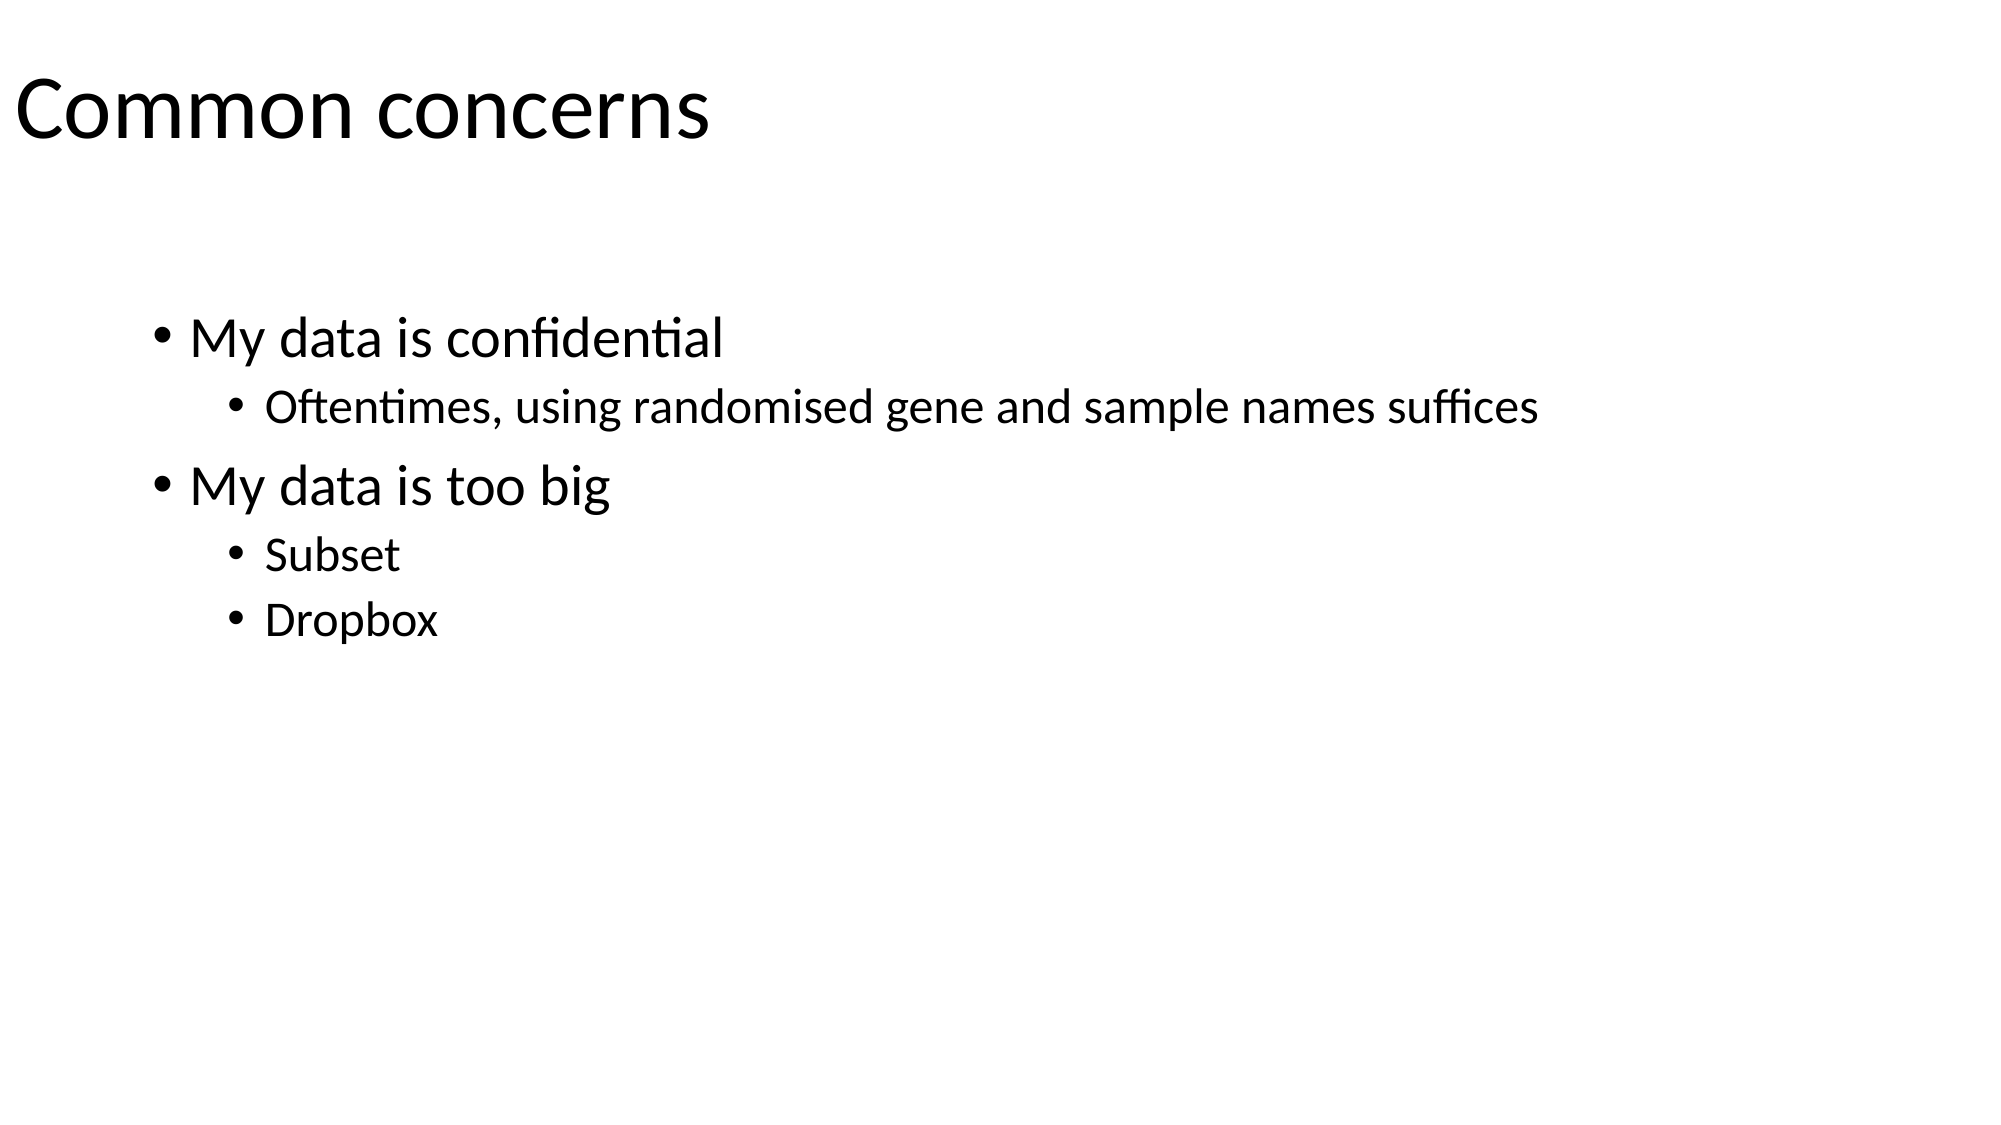

# Common concerns
My data is confidential
Oftentimes, using randomised gene and sample names suffices
My data is too big
Subset
Dropbox